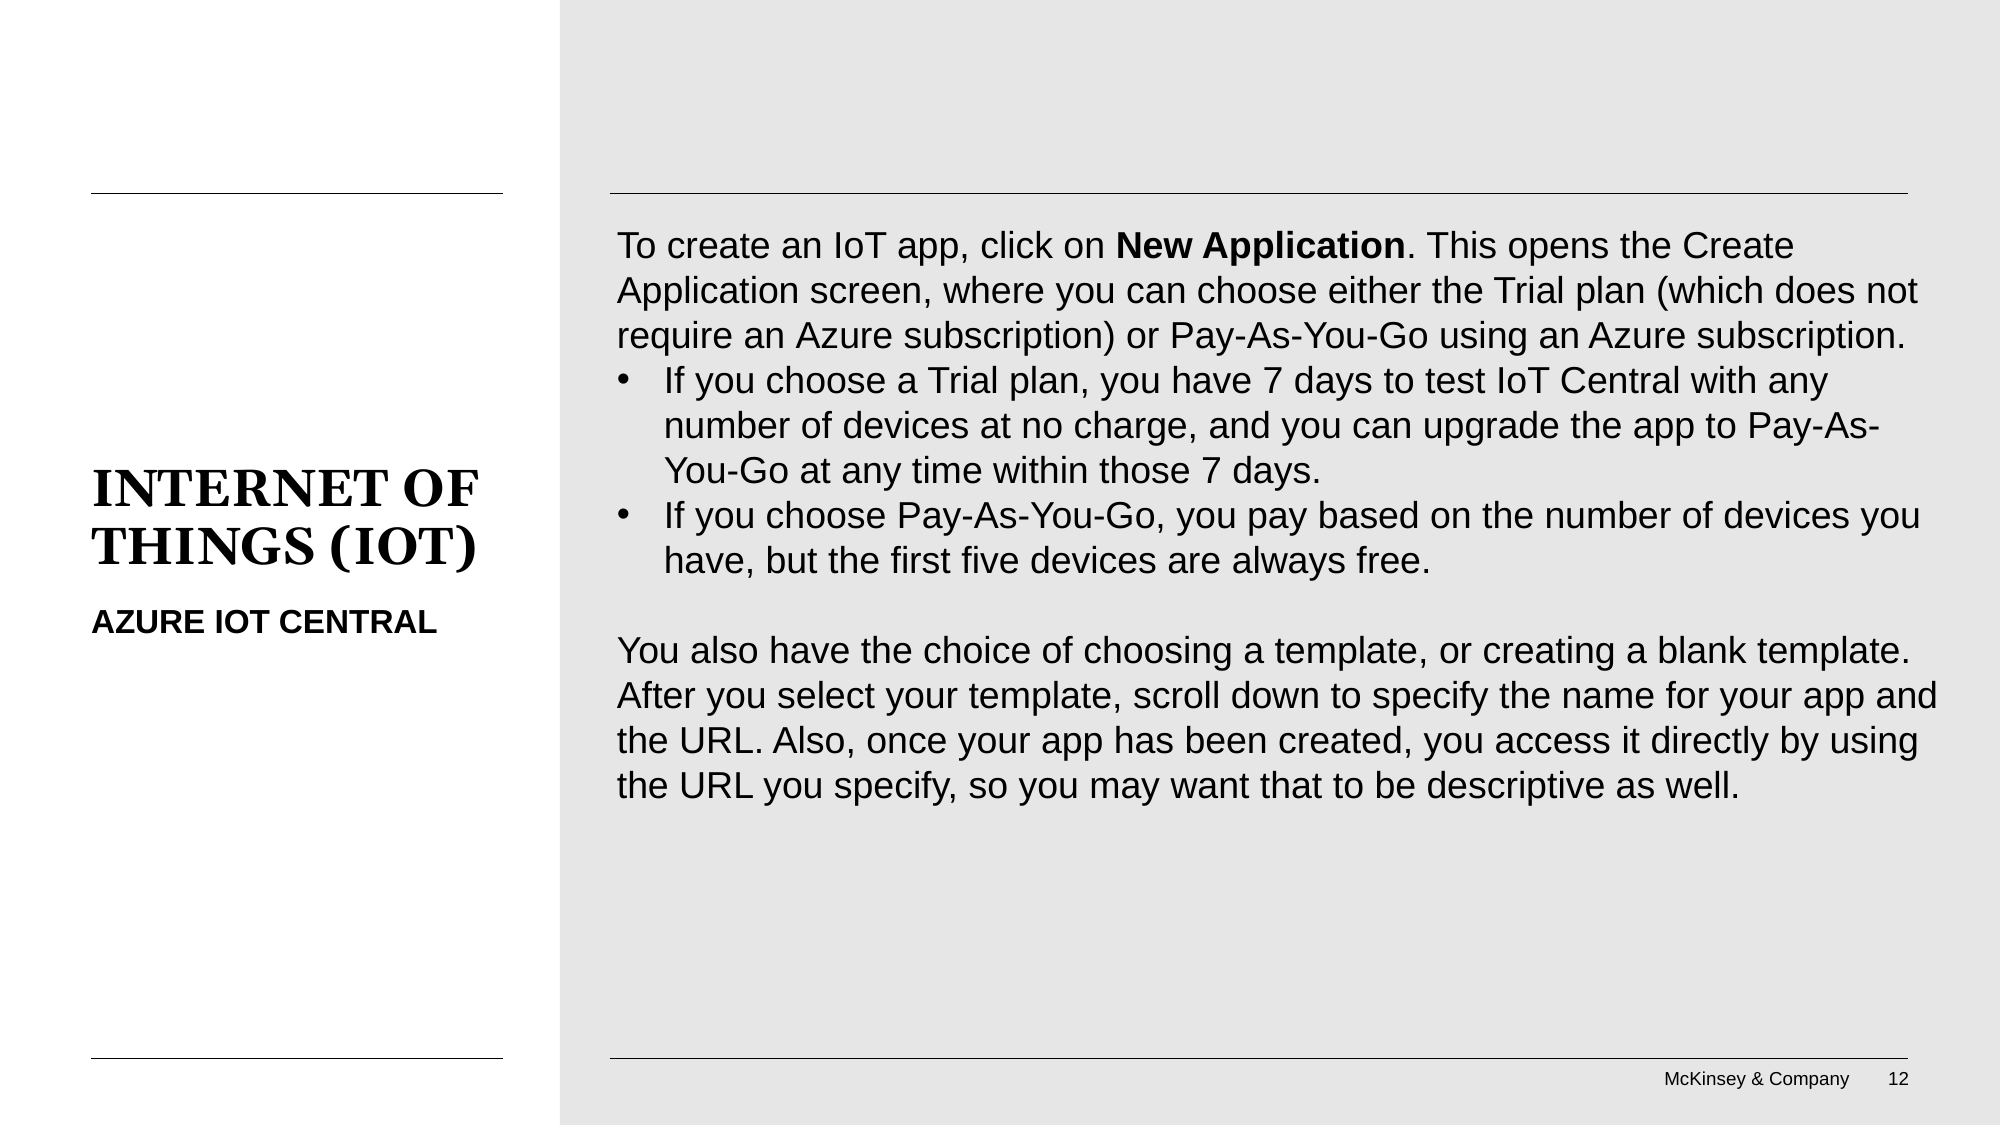

To create an IoT app, click on New Application. This opens the Create Application screen, where you can choose either the Trial plan (which does not require an Azure subscription) or Pay-As-You-Go using an Azure subscription.
If you choose a Trial plan, you have 7 days to test IoT Central with any number of devices at no charge, and you can upgrade the app to Pay-As-You-Go at any time within those 7 days.
If you choose Pay-As-You-Go, you pay based on the number of devices you have, but the first five devices are always free.

You also have the choice of choosing a template, or creating a blank template.
After you select your template, scroll down to specify the name for your app and the URL. Also, once your app has been created, you access it directly by using the URL you specify, so you may want that to be descriptive as well.

# Internet of Things (IoT)
Azure IoT Central